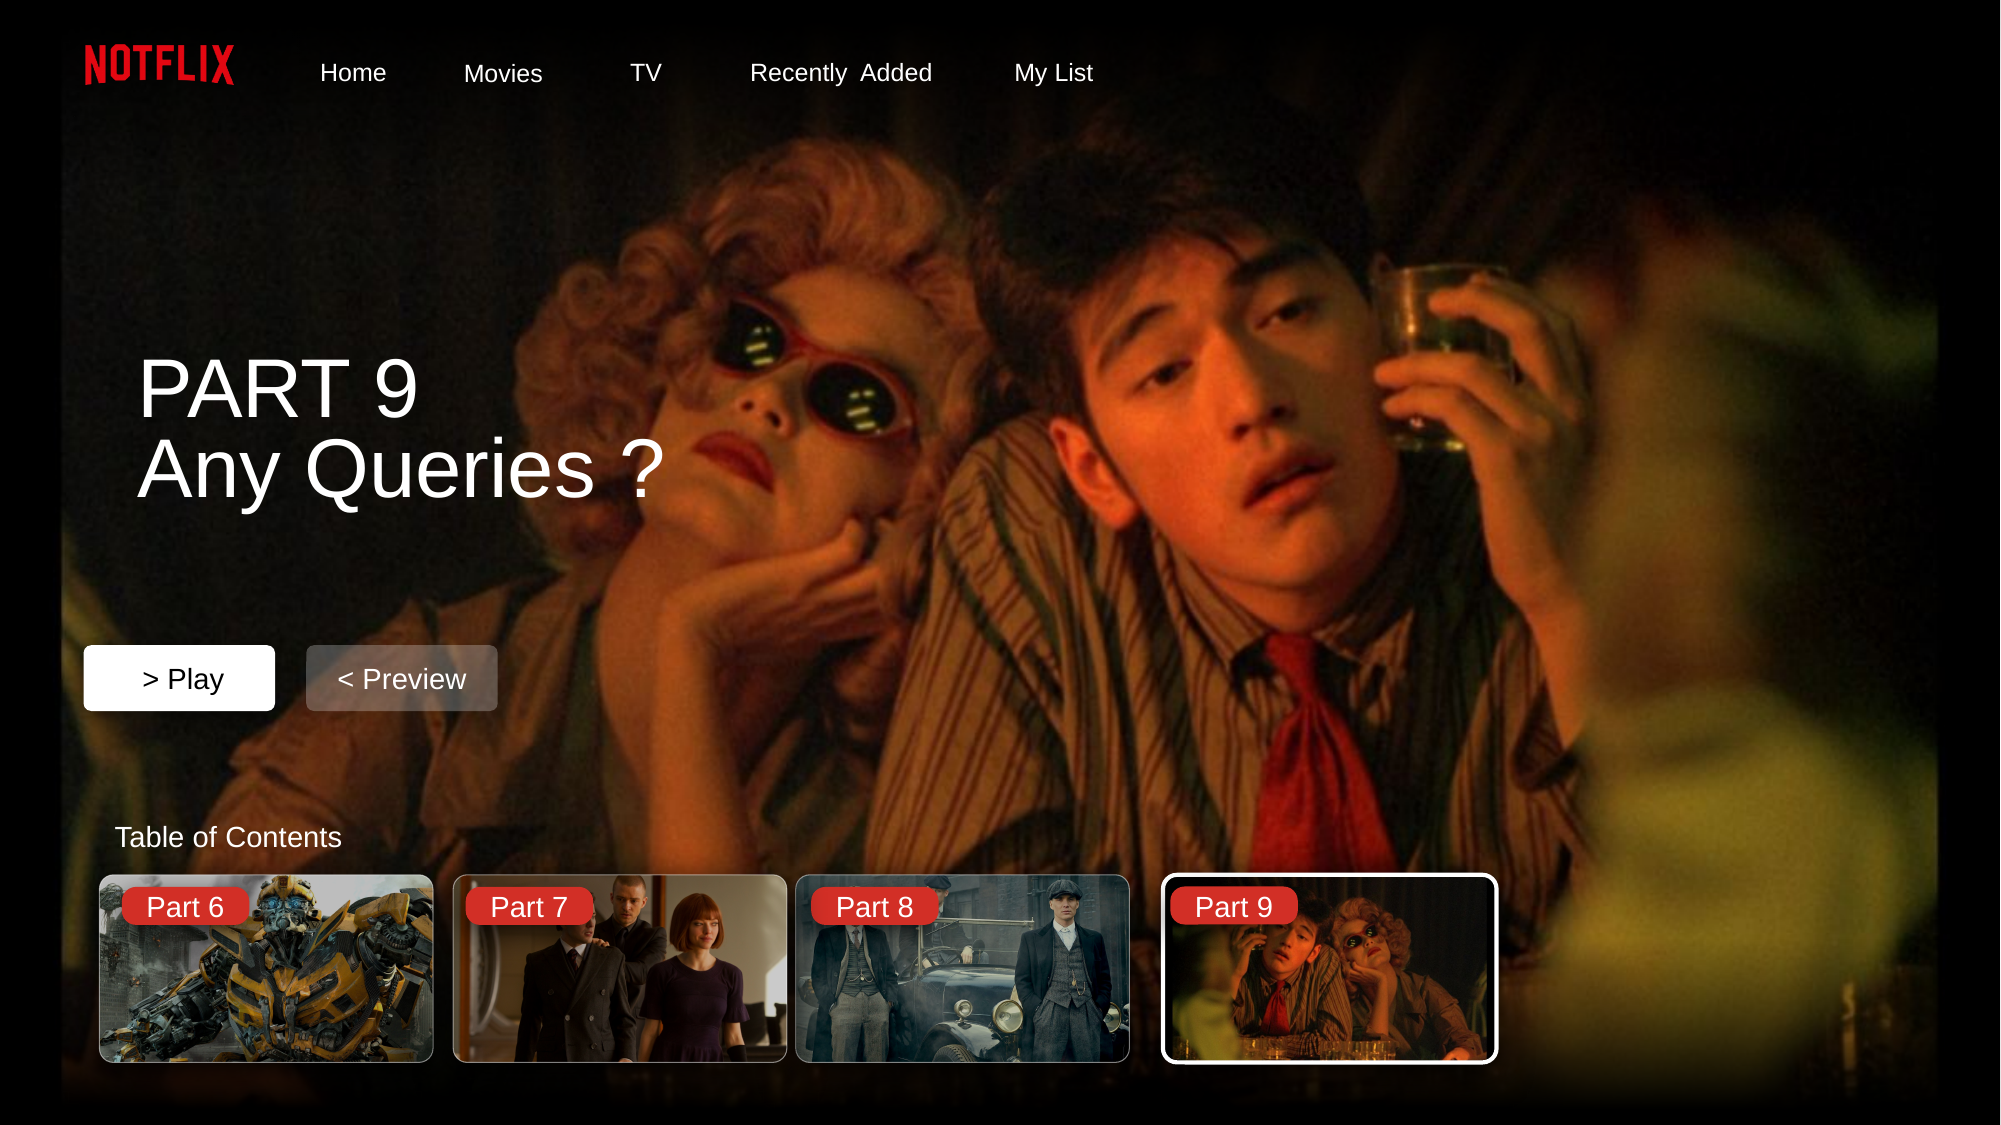

PART 9
Any Queries ?
 > Play

< Preview